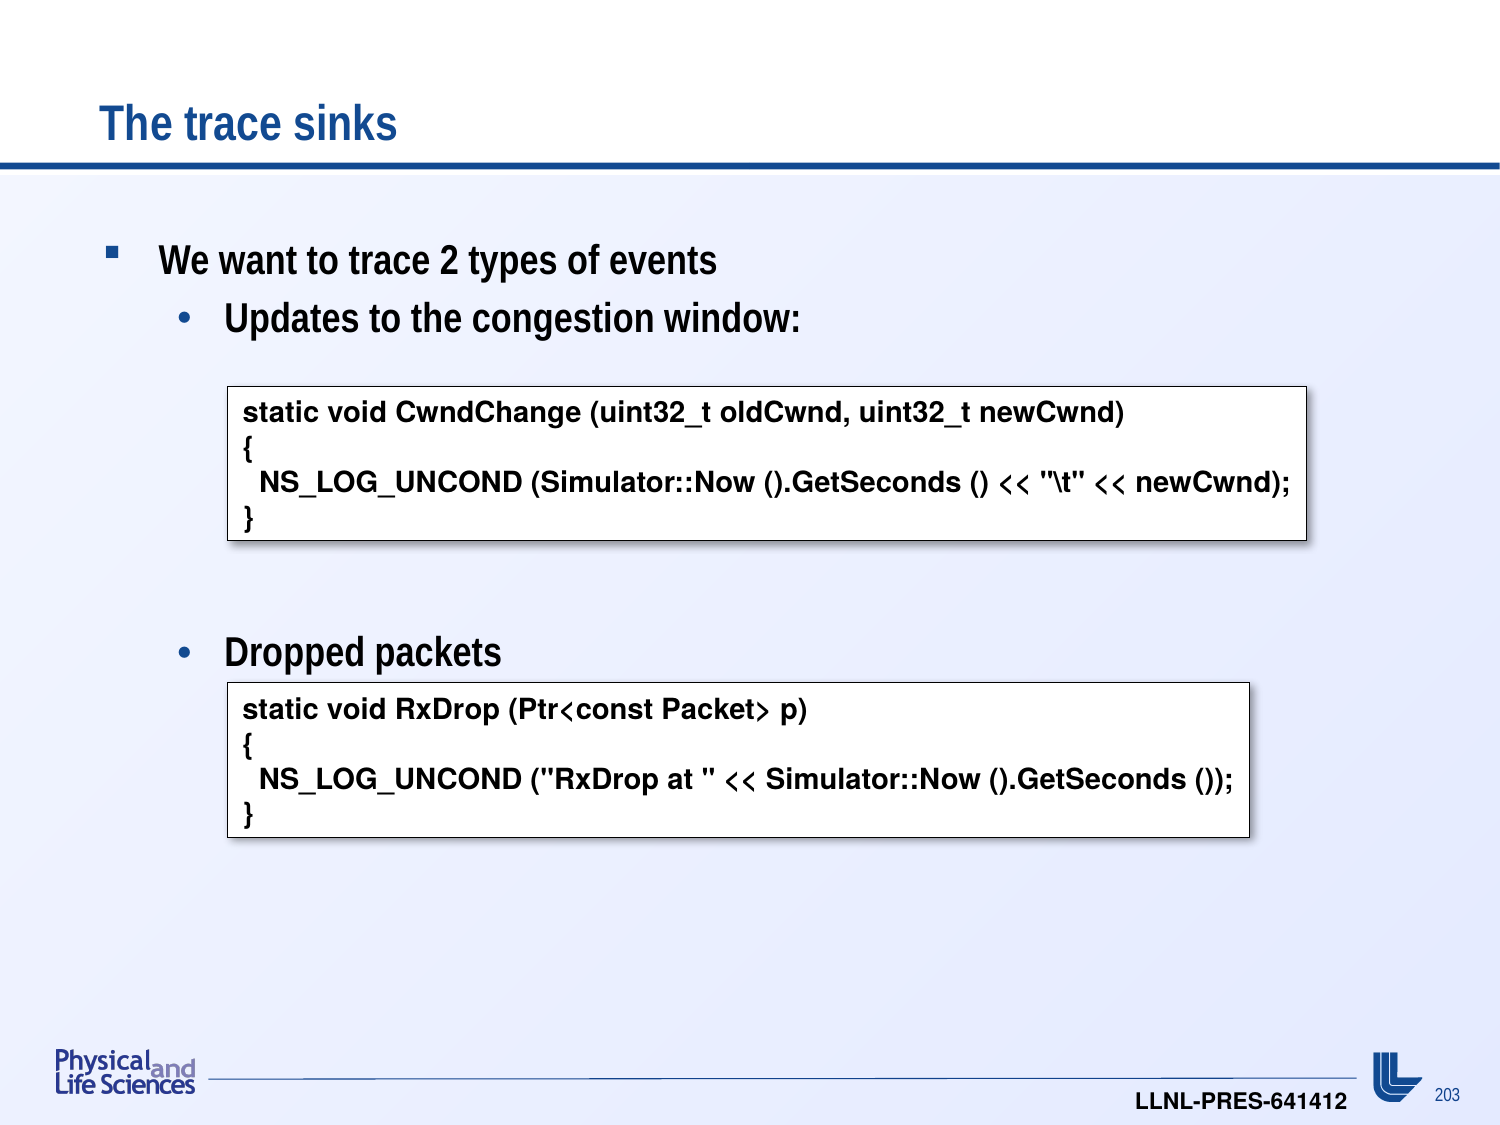

# The trace sinks
We want to trace 2 types of events
Updates to the congestion window:

Dropped packets
static void CwndChange (uint32_t oldCwnd, uint32_t newCwnd)
{
  NS_LOG_UNCOND (Simulator::Now ().GetSeconds () << "\t" << newCwnd);
}
static void RxDrop (Ptr<const Packet> p)
{
  NS_LOG_UNCOND ("RxDrop at " << Simulator::Now ().GetSeconds ());
}